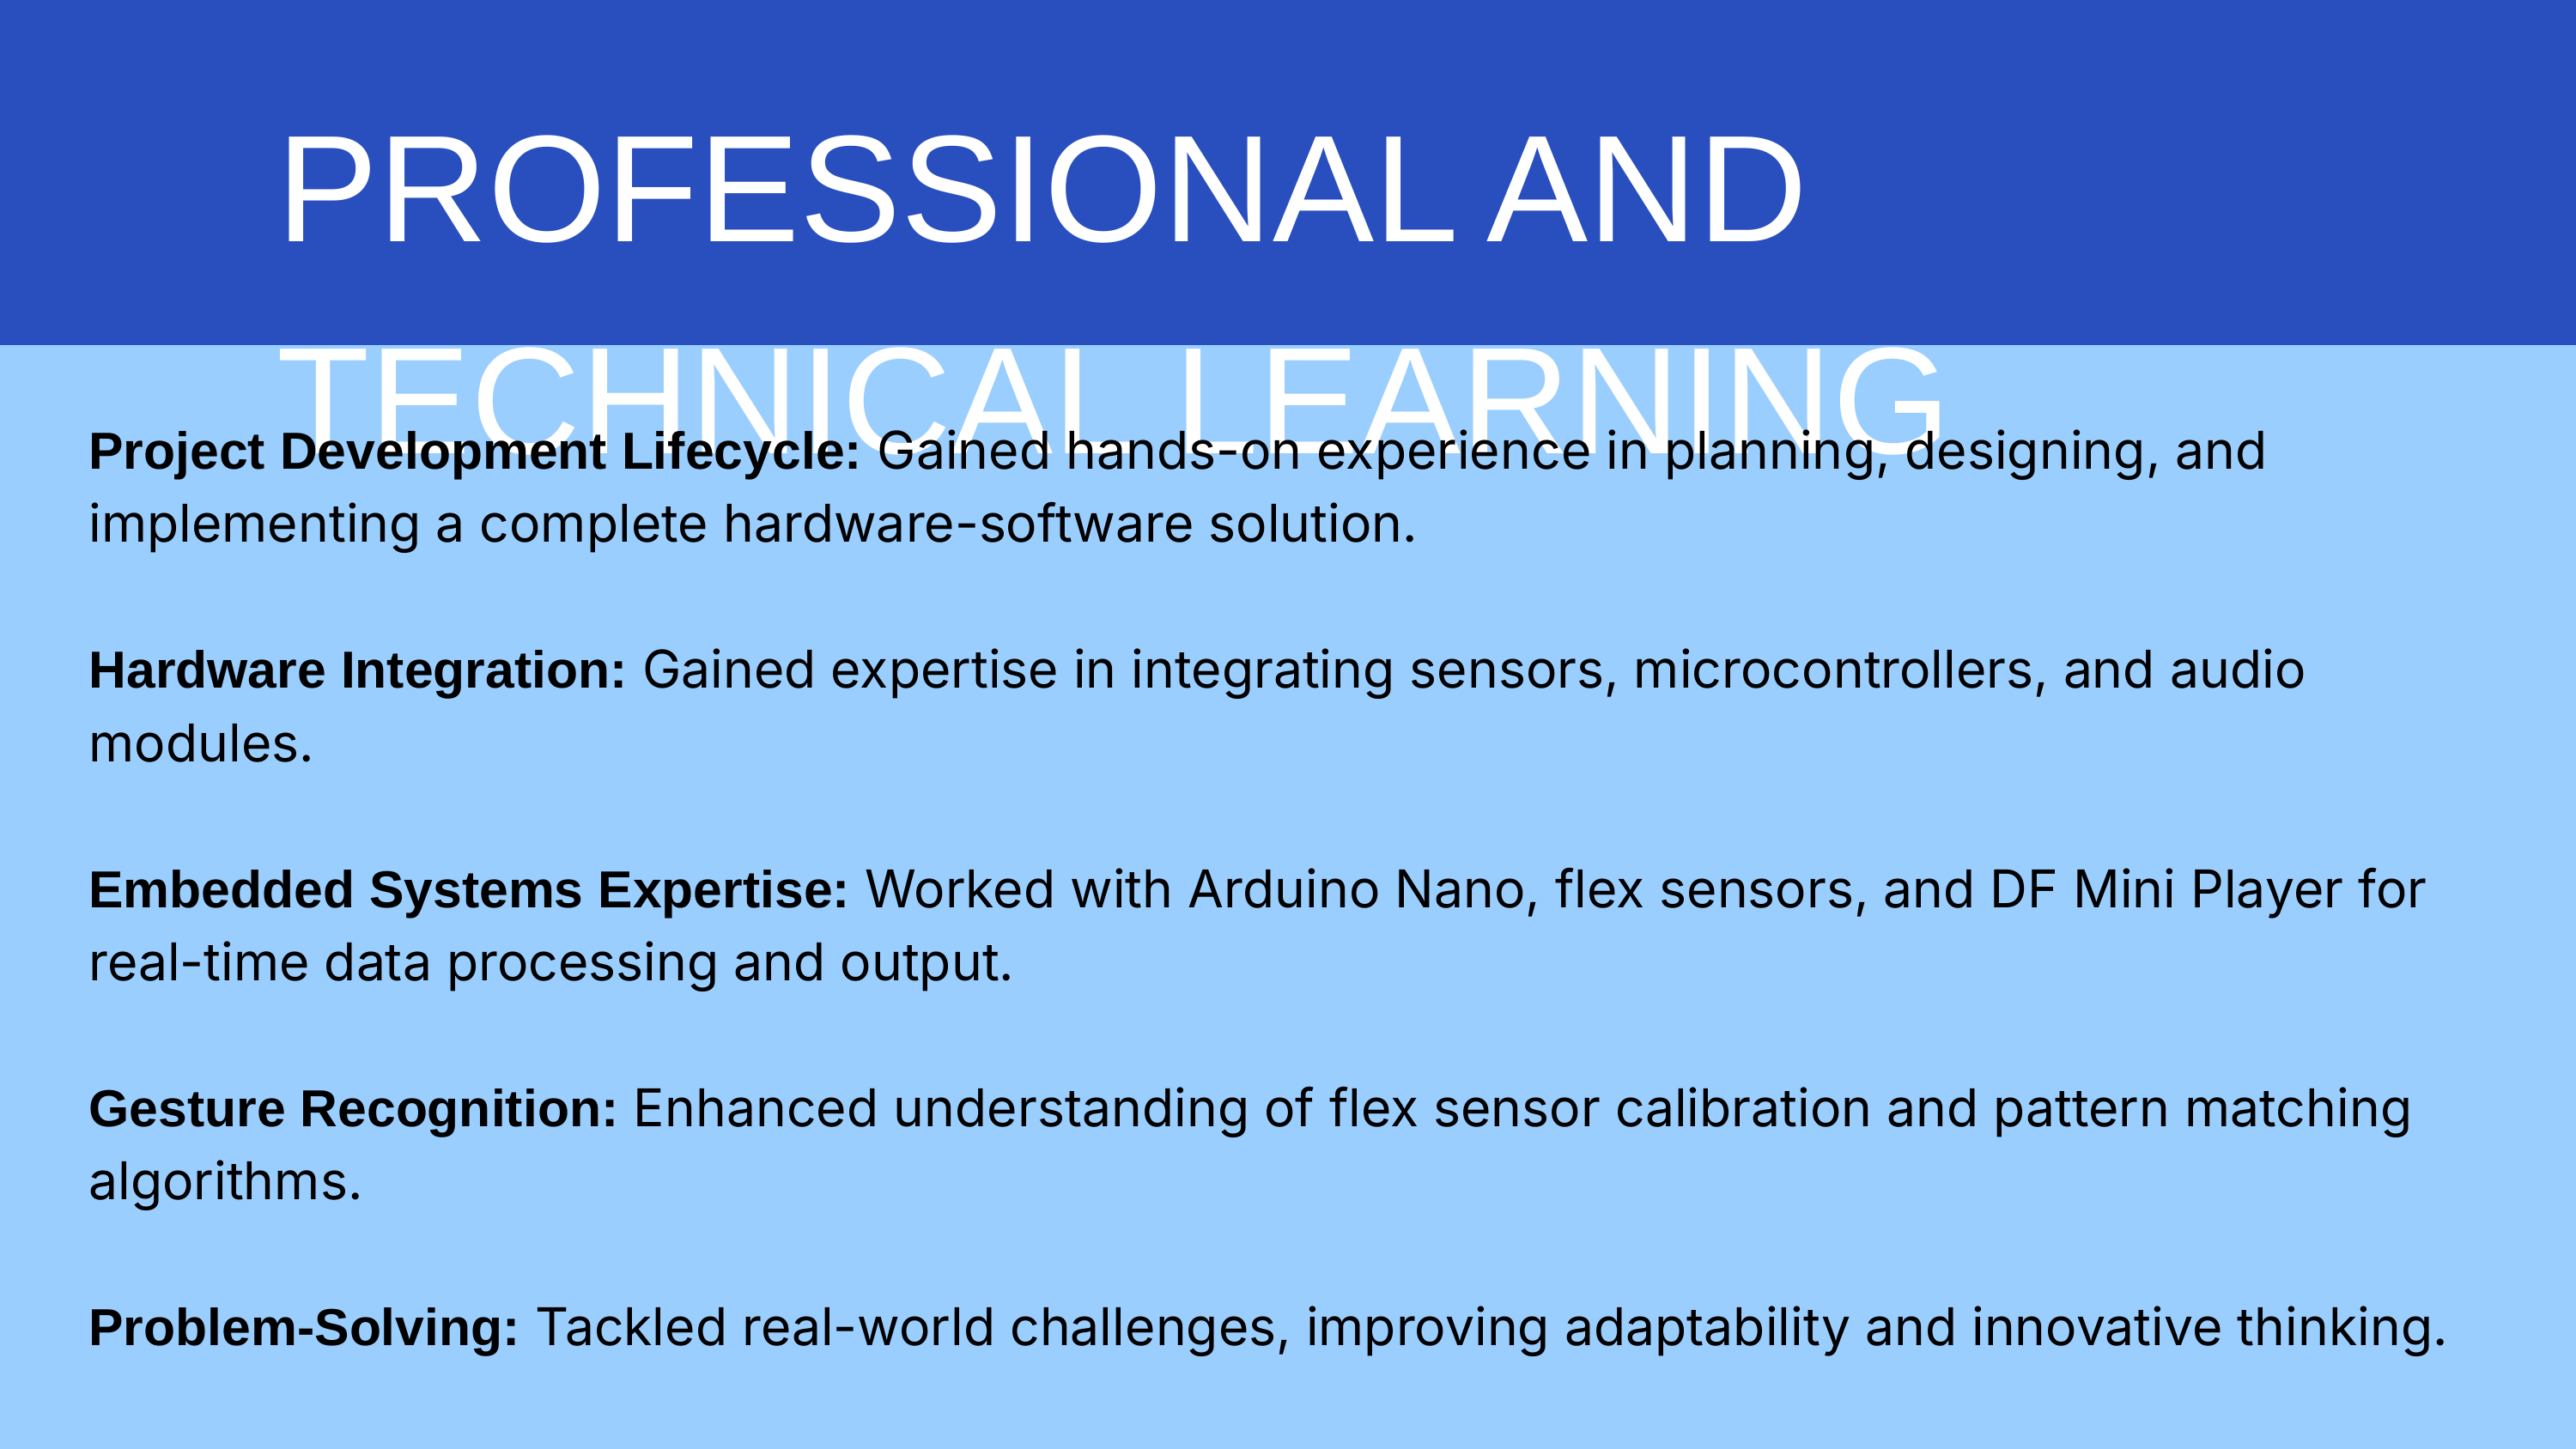

PROFESSIONAL AND TECHNICAL LEARNING
Project Development Lifecycle: Gained hands-on experience in planning, designing, and implementing a complete hardware-software solution.

Hardware Integration: Gained expertise in integrating sensors, microcontrollers, and audio modules.

Embedded Systems Expertise: Worked with Arduino Nano, flex sensors, and DF Mini Player for real-time data processing and output.

Gesture Recognition: Enhanced understanding of flex sensor calibration and pattern matching algorithms.

Problem-Solving: Tackled real-world challenges, improving adaptability and innovative thinking.